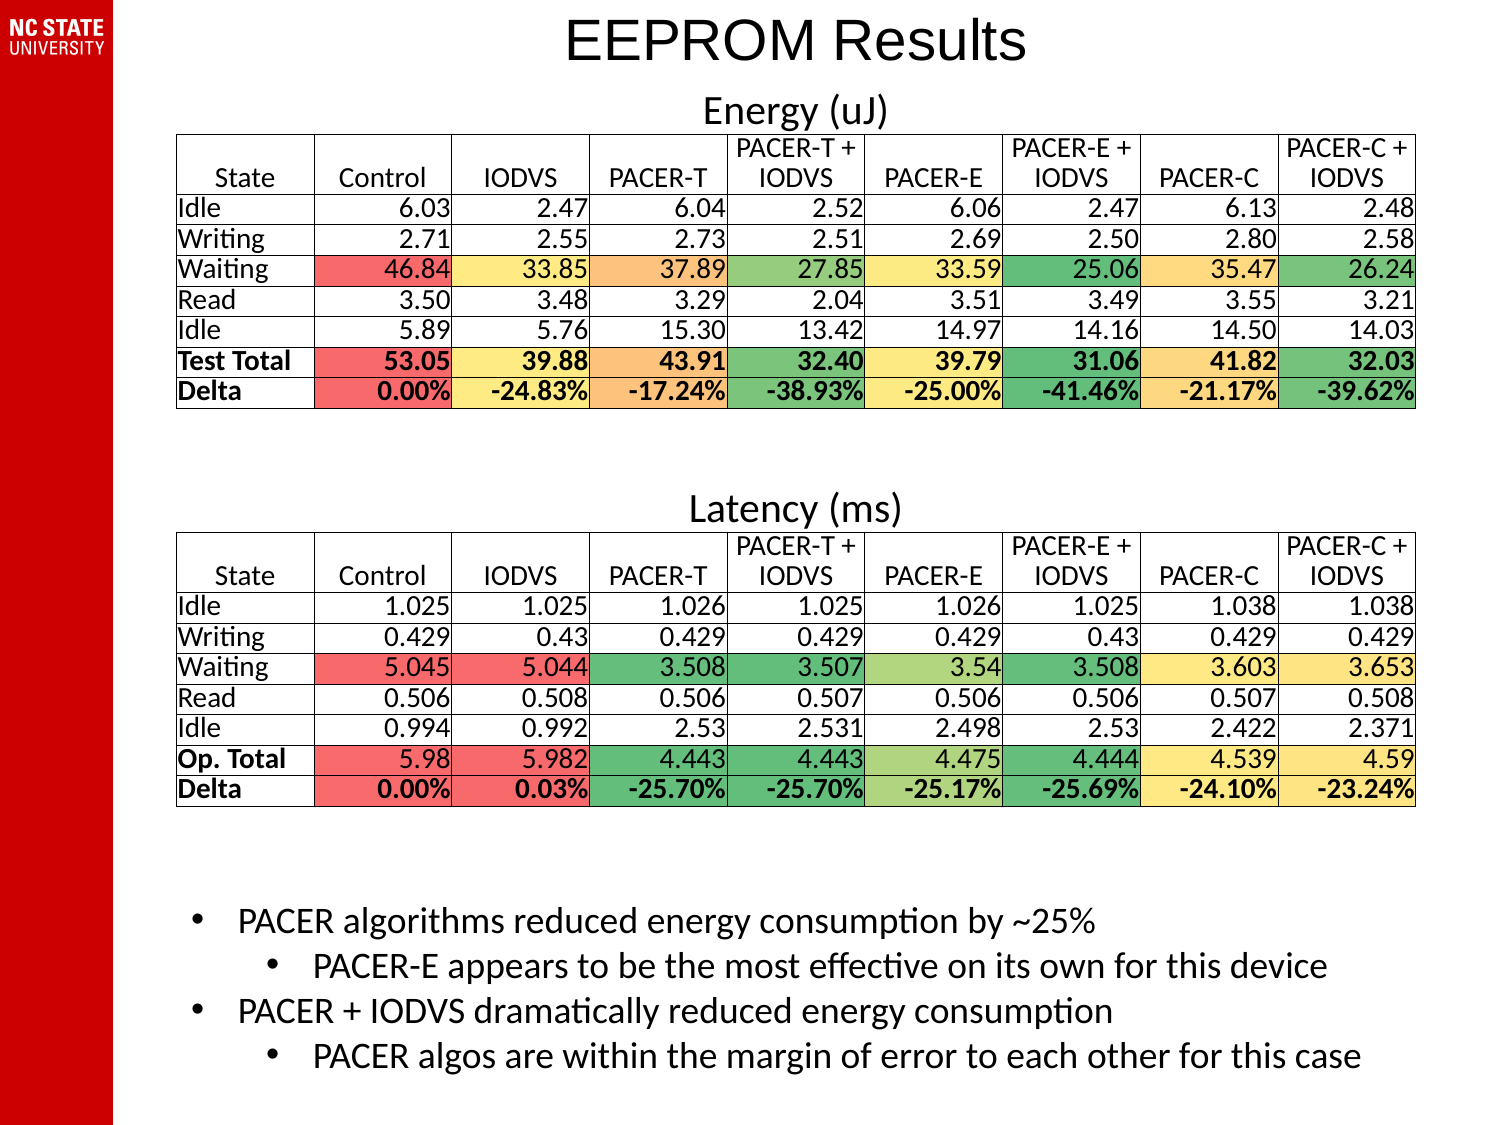

# EEPROM Results
| Energy (uJ) |  |  |  |  |  |  |  |  |
| --- | --- | --- | --- | --- | --- | --- | --- | --- |
| State | Control | IODVS | PACER-T | PACER-T + IODVS | PACER-E | PACER-E + IODVS | PACER-C | PACER-C + IODVS |
| Idle | 6.03 | 2.47 | 6.04 | 2.52 | 6.06 | 2.47 | 6.13 | 2.48 |
| Writing | 2.71 | 2.55 | 2.73 | 2.51 | 2.69 | 2.50 | 2.80 | 2.58 |
| Waiting | 46.84 | 33.85 | 37.89 | 27.85 | 33.59 | 25.06 | 35.47 | 26.24 |
| Read | 3.50 | 3.48 | 3.29 | 2.04 | 3.51 | 3.49 | 3.55 | 3.21 |
| Idle | 5.89 | 5.76 | 15.30 | 13.42 | 14.97 | 14.16 | 14.50 | 14.03 |
| Test Total | 53.05 | 39.88 | 43.91 | 32.40 | 39.79 | 31.06 | 41.82 | 32.03 |
| Delta | 0.00% | -24.83% | -17.24% | -38.93% | -25.00% | -41.46% | -21.17% | -39.62% |
| Latency (ms) |  |  |  |  |  |  |  |  |
| --- | --- | --- | --- | --- | --- | --- | --- | --- |
| State | Control | IODVS | PACER-T | PACER-T + IODVS | PACER-E | PACER-E + IODVS | PACER-C | PACER-C + IODVS |
| Idle | 1.025 | 1.025 | 1.026 | 1.025 | 1.026 | 1.025 | 1.038 | 1.038 |
| Writing | 0.429 | 0.43 | 0.429 | 0.429 | 0.429 | 0.43 | 0.429 | 0.429 |
| Waiting | 5.045 | 5.044 | 3.508 | 3.507 | 3.54 | 3.508 | 3.603 | 3.653 |
| Read | 0.506 | 0.508 | 0.506 | 0.507 | 0.506 | 0.506 | 0.507 | 0.508 |
| Idle | 0.994 | 0.992 | 2.53 | 2.531 | 2.498 | 2.53 | 2.422 | 2.371 |
| Op. Total | 5.98 | 5.982 | 4.443 | 4.443 | 4.475 | 4.444 | 4.539 | 4.59 |
| Delta | 0.00% | 0.03% | -25.70% | -25.70% | -25.17% | -25.69% | -24.10% | -23.24% |
PACER algorithms reduced energy consumption by ~25%
PACER-E appears to be the most effective on its own for this device
PACER + IODVS dramatically reduced energy consumption
PACER algos are within the margin of error to each other for this case